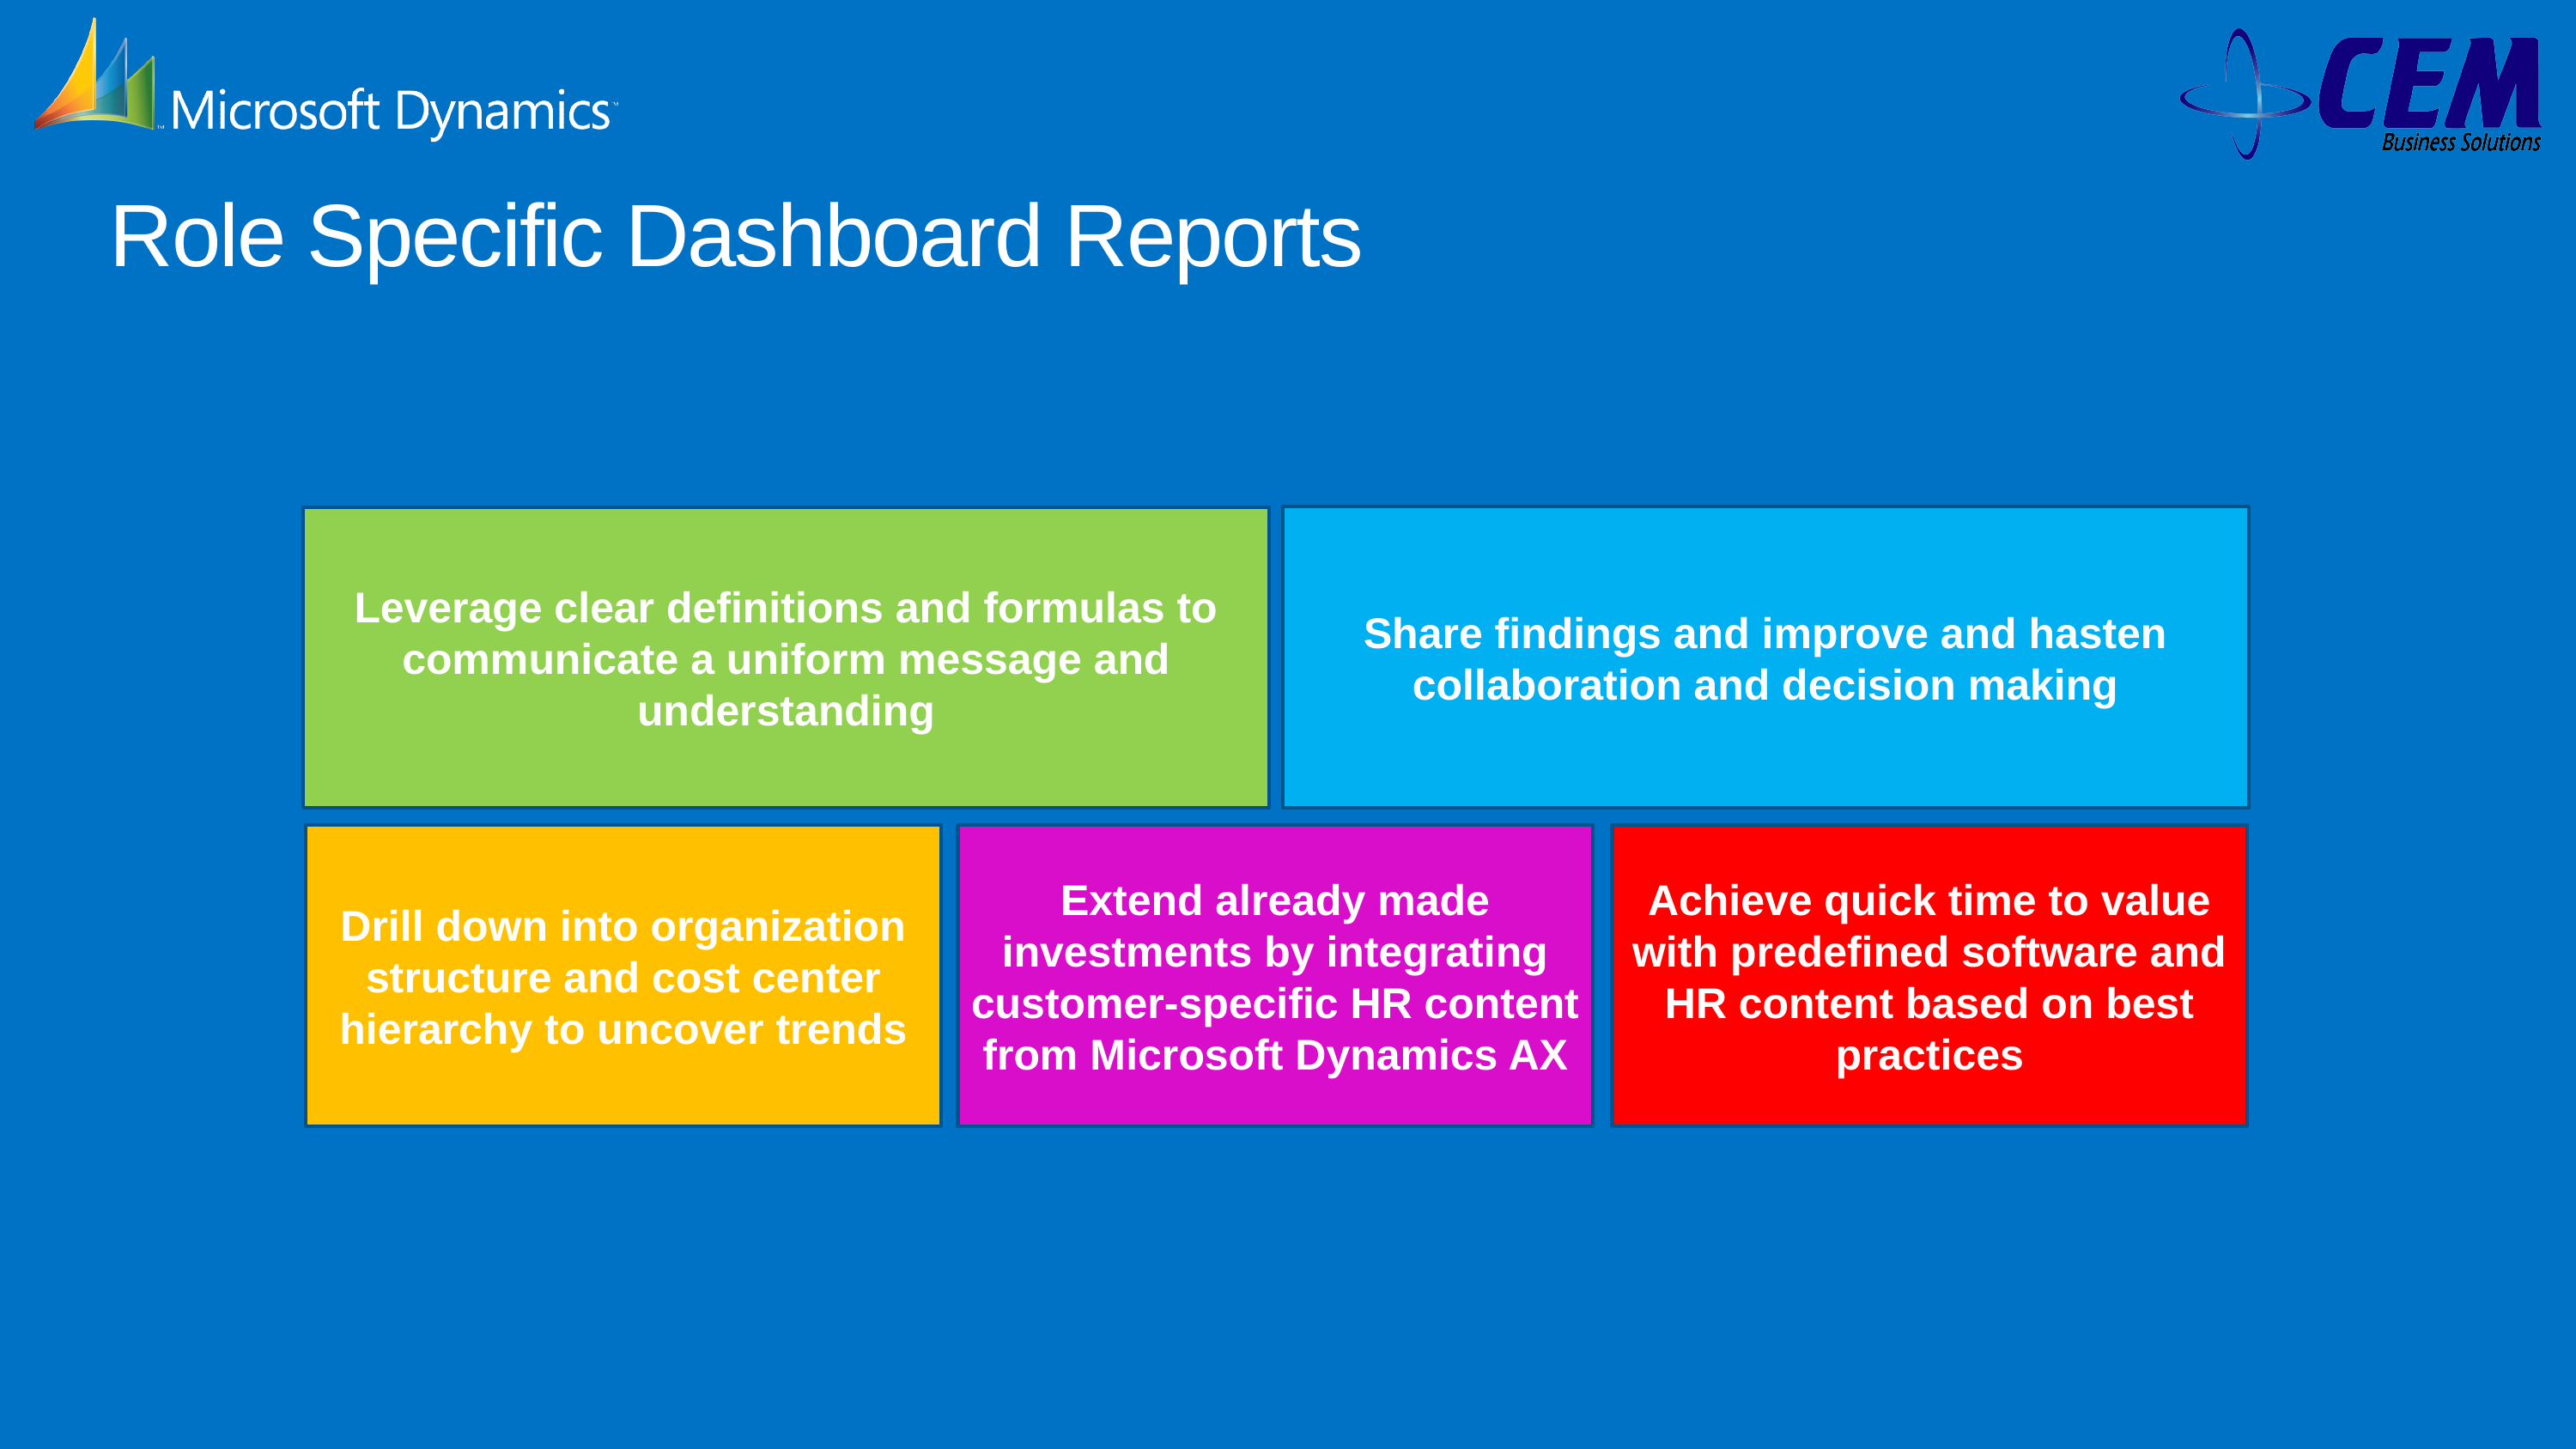

# Role Specific Dashboard Reports
Share findings and improve and hasten collaboration and decision making
Leverage clear definitions and formulas to communicate a uniform message and understanding
Drill down into organization structure and cost center hierarchy to uncover trends
Extend already made investments by integrating customer-specific HR content from Microsoft Dynamics AX
Achieve quick time to value with predefined software and HR content based on best practices